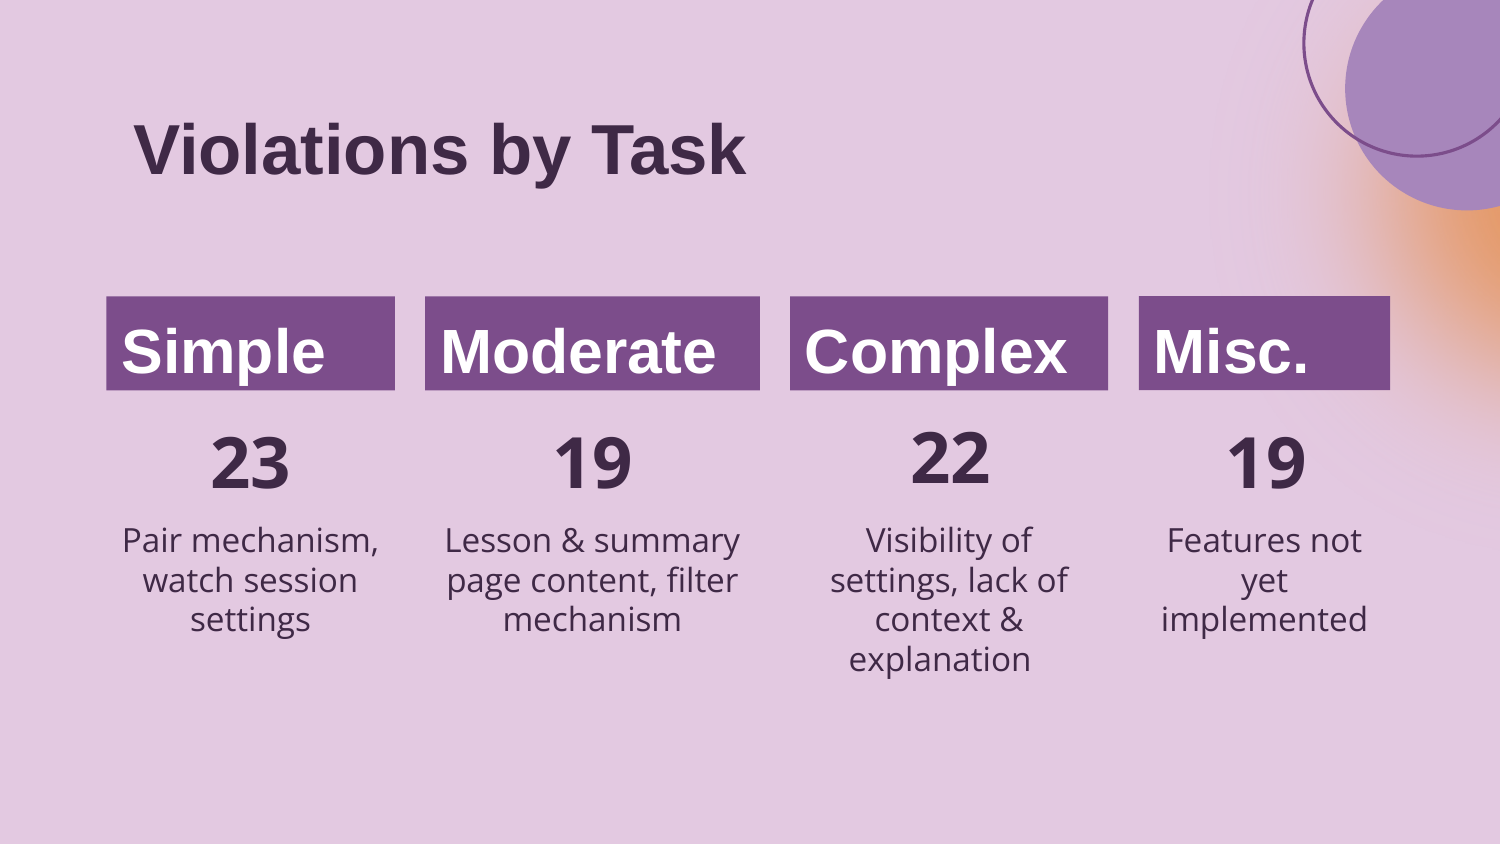

Violations by Task
Misc.
19
Features not yet implemented
Simple
23
Pair mechanism, watch session settings
Moderate
19
Lesson & summary page content, filter mechanism
Complex
22
Visibility of settings, lack of context & explanation